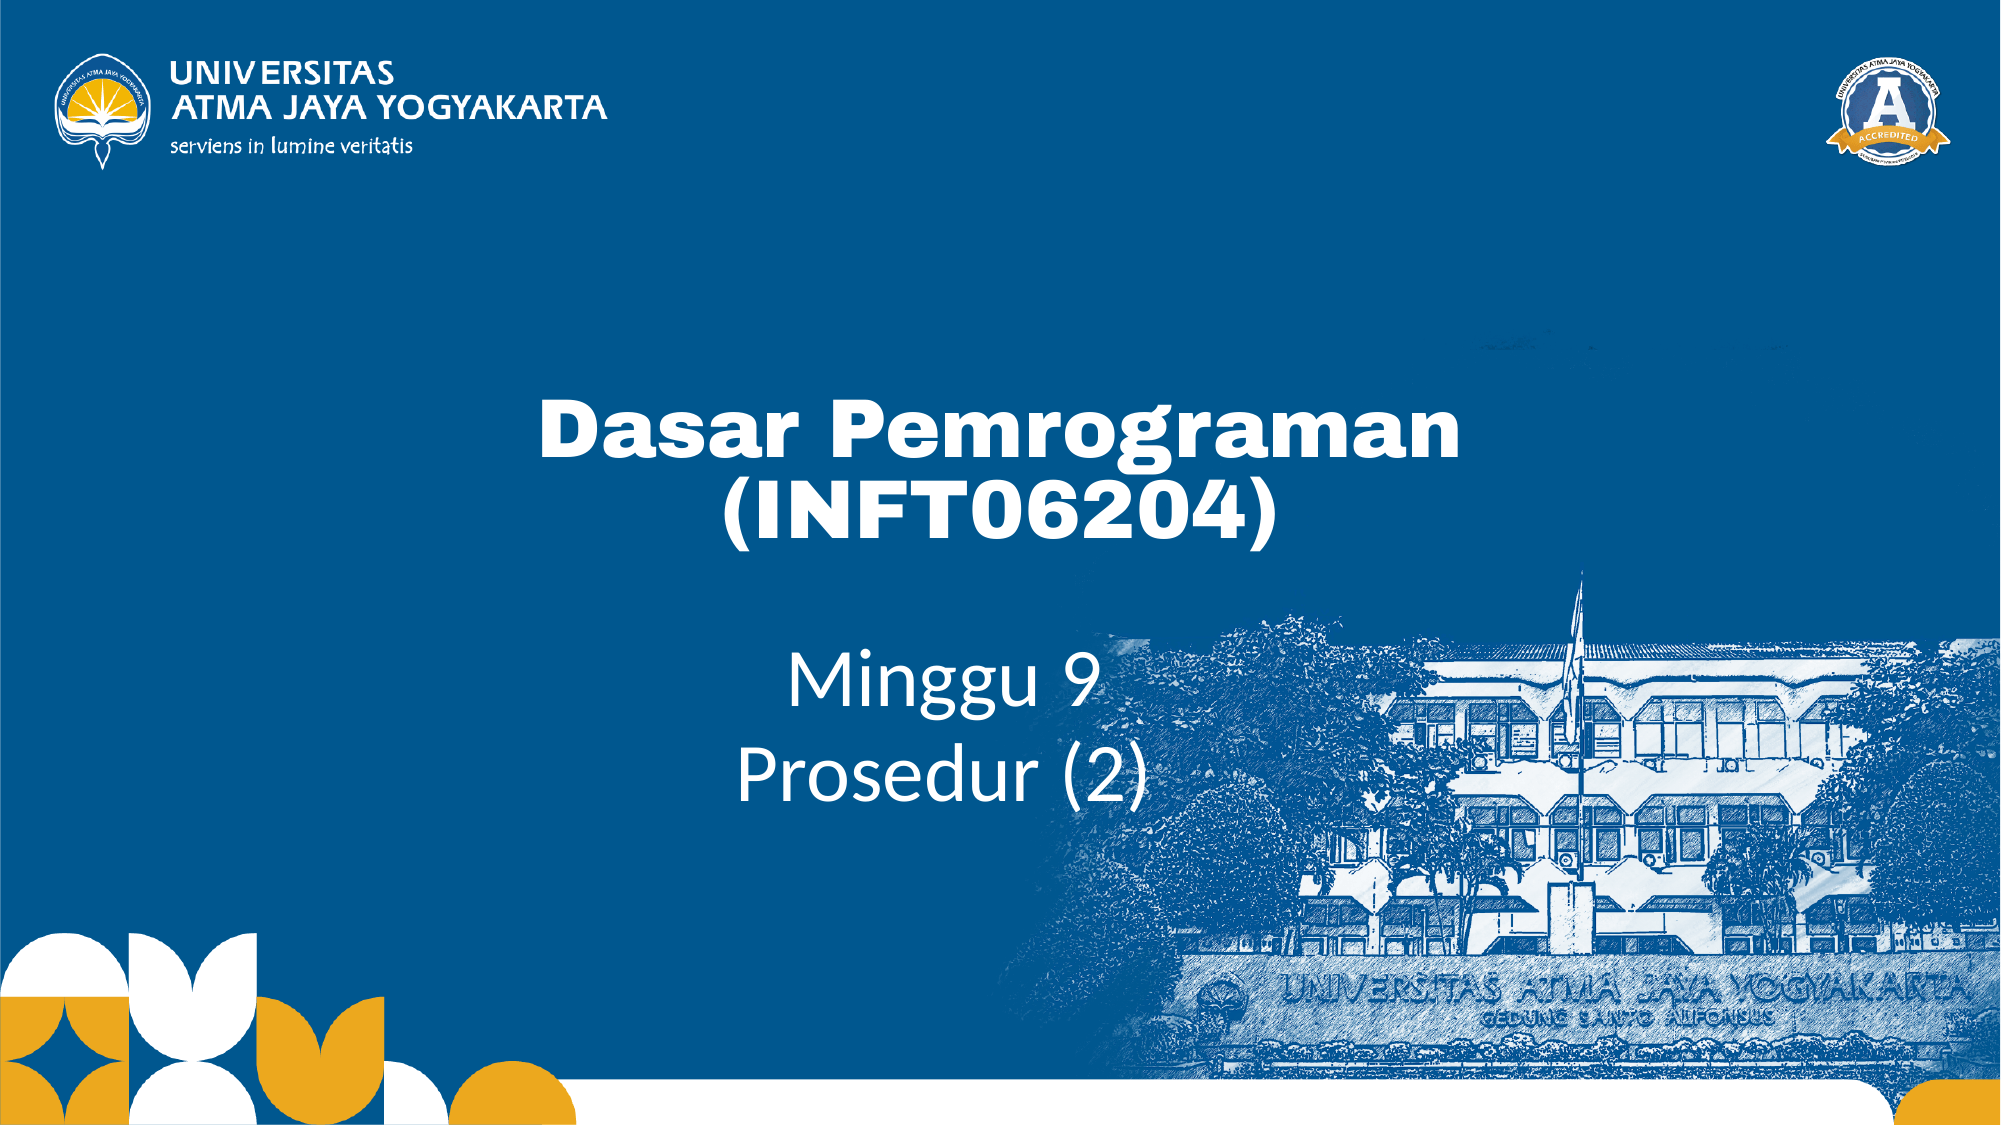

# Dasar Pemrograman (INFT06204)
Minggu 9
Prosedur (2)